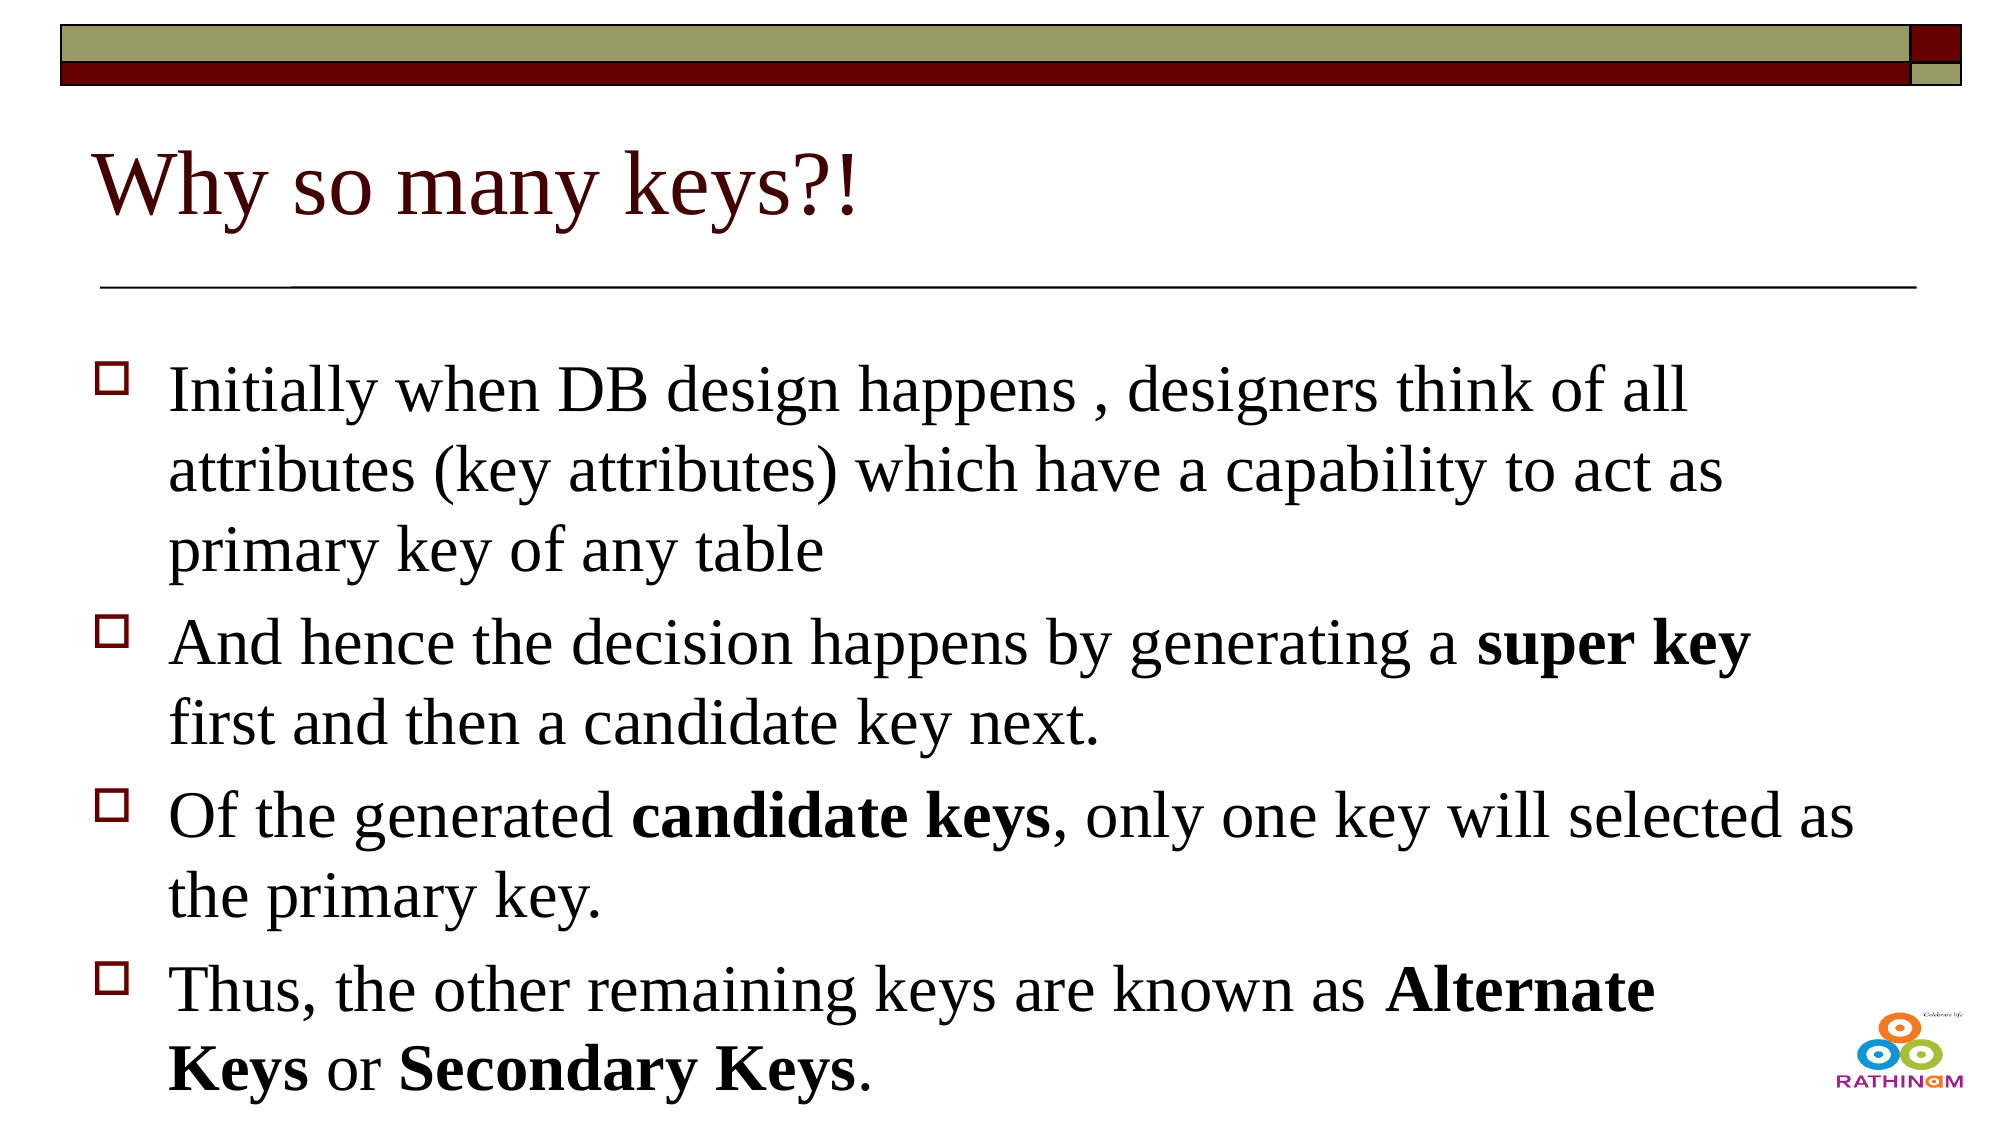

# Why so many keys?!
Initially when DB design happens , designers think of all attributes (key attributes) which have a capability to act as primary key of any table
And hence the decision happens by generating a super key first and then a candidate key next.
Of the generated candidate keys, only one key will selected as the primary key.
Thus, the other remaining keys are known as Alternate Keys or Secondary Keys.